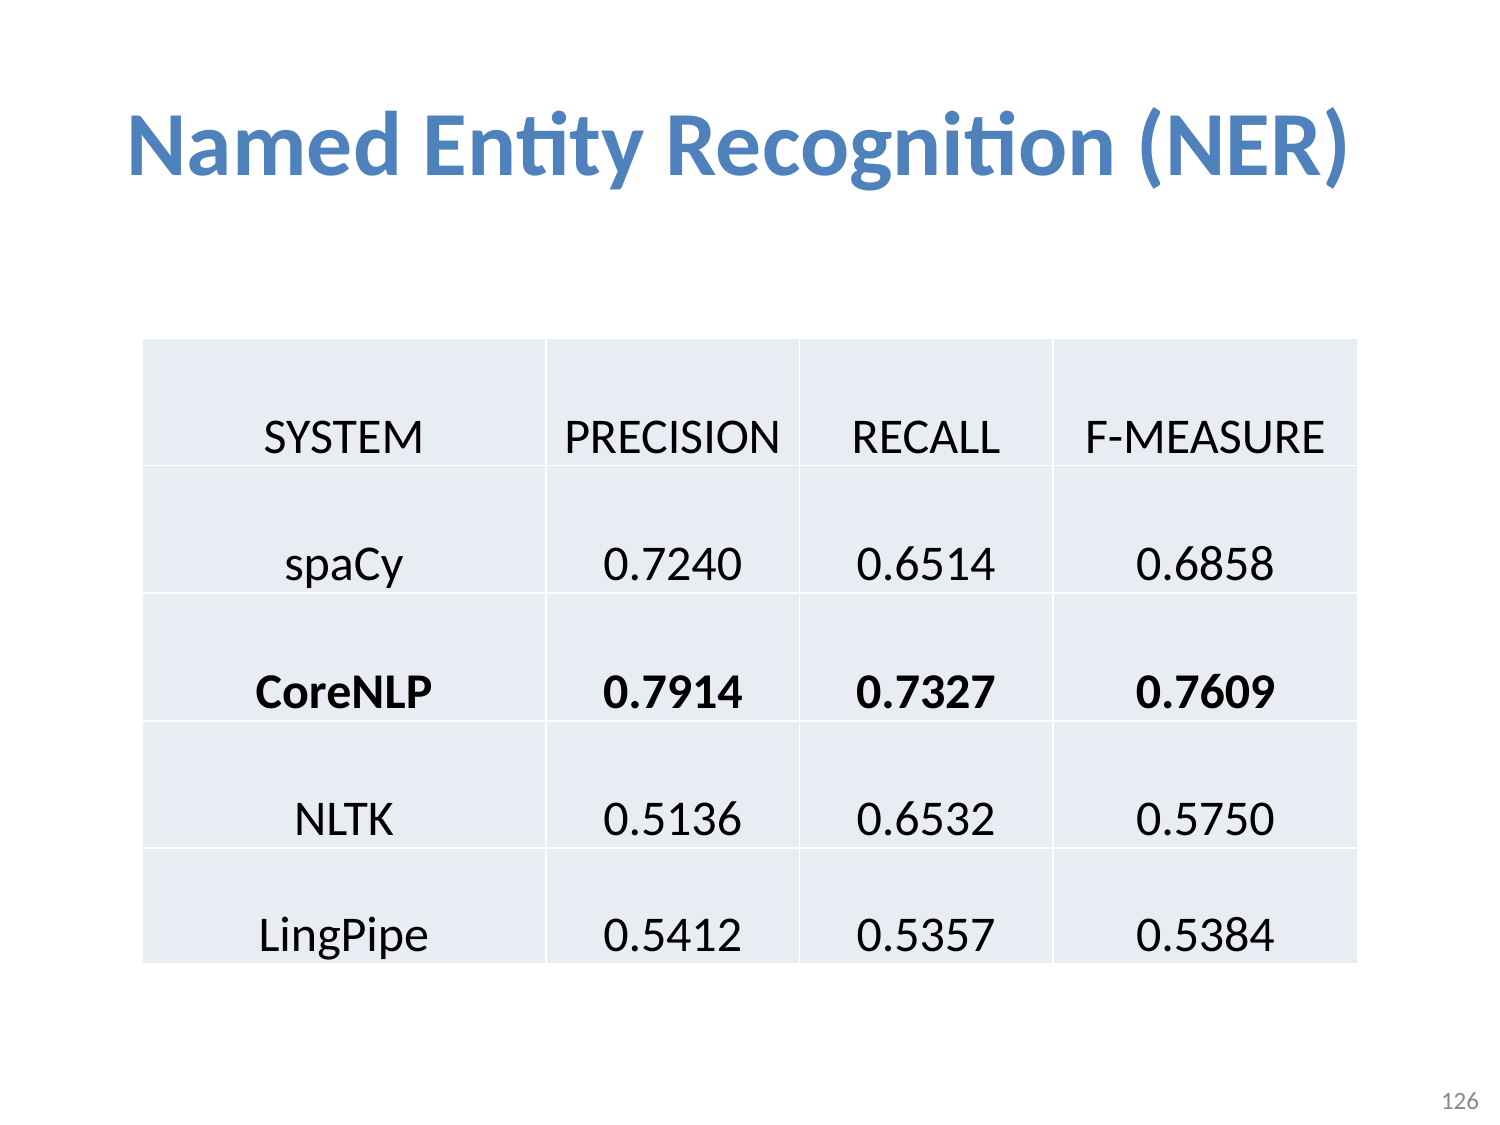

# Named Entity Recognition (NER)
| SYSTEM | PRECISION | RECALL | F-MEASURE |
| --- | --- | --- | --- |
| spaCy | 0.7240 | 0.6514 | 0.6858 |
| CoreNLP | 0.7914 | 0.7327 | 0.7609 |
| NLTK | 0.5136 | 0.6532 | 0.5750 |
| LingPipe | 0.5412 | 0.5357 | 0.5384 |
126